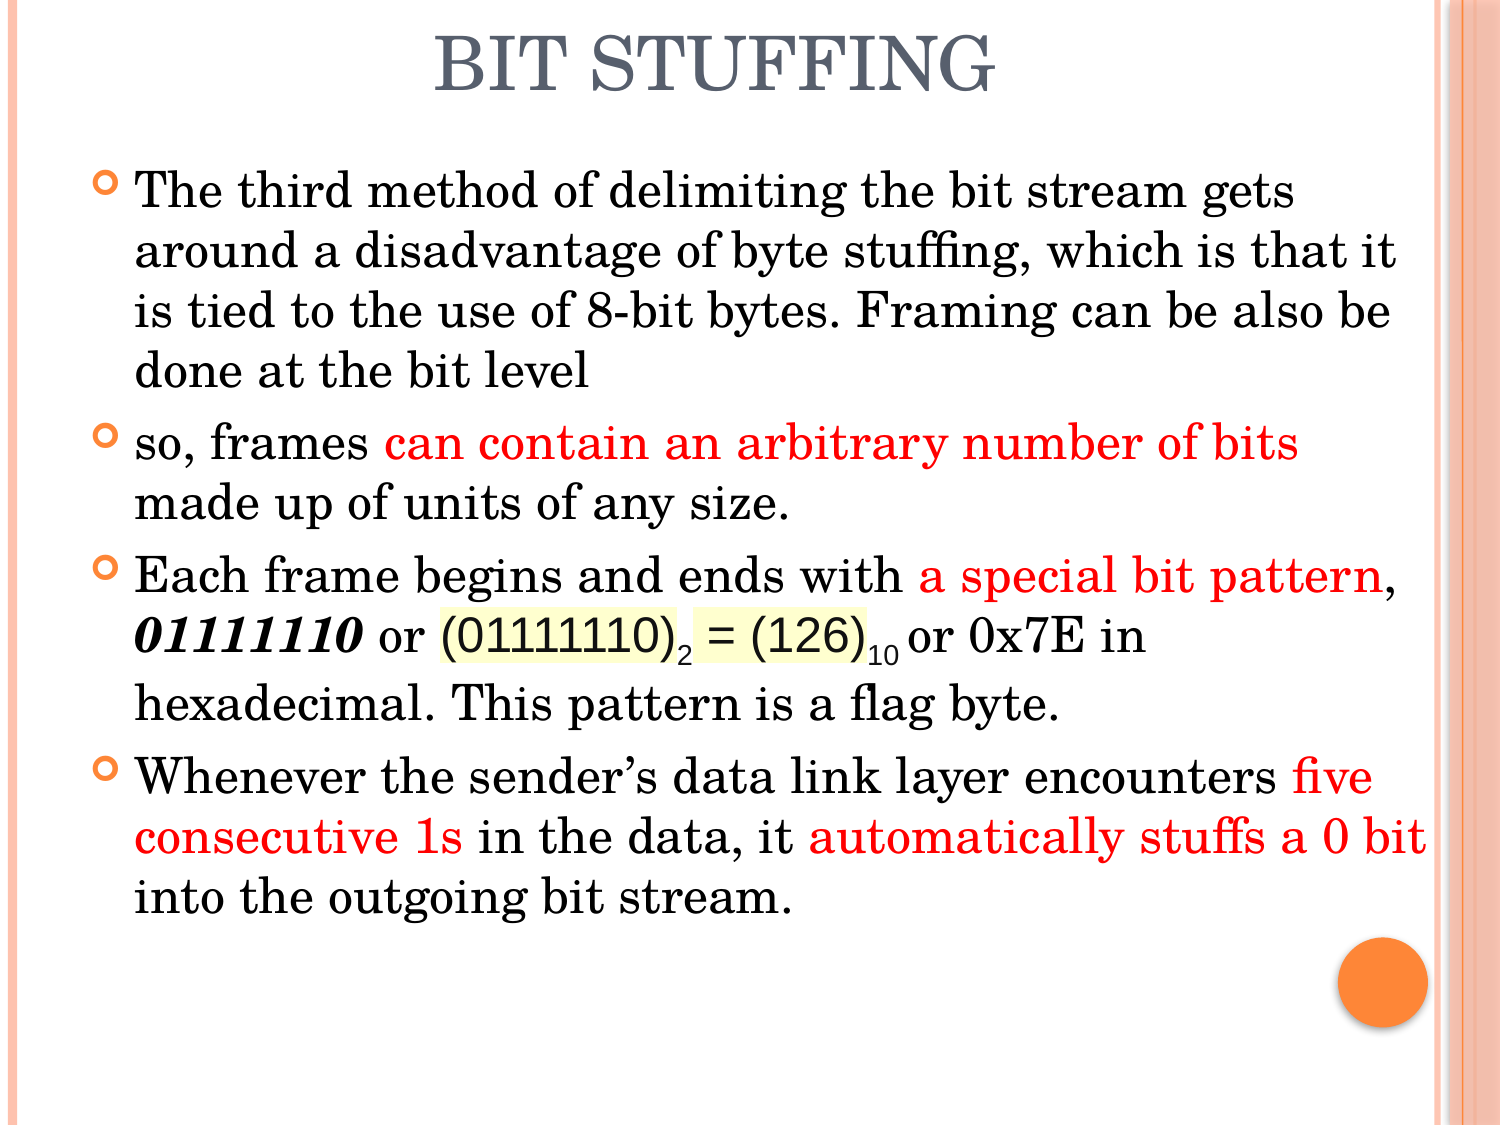

# bit stuffing
The third method of delimiting the bit stream gets around a disadvantage of byte stuffing, which is that it is tied to the use of 8-bit bytes. Framing can be also be done at the bit level
so, frames can contain an arbitrary number of bits made up of units of any size.
Each frame begins and ends with a special bit pattern, 01111110 or (01111110)2 = (126)10 or 0x7E in hexadecimal. This pattern is a flag byte.
Whenever the sender’s data link layer encounters five consecutive 1s in the data, it automatically stuffs a 0 bit into the outgoing bit stream.